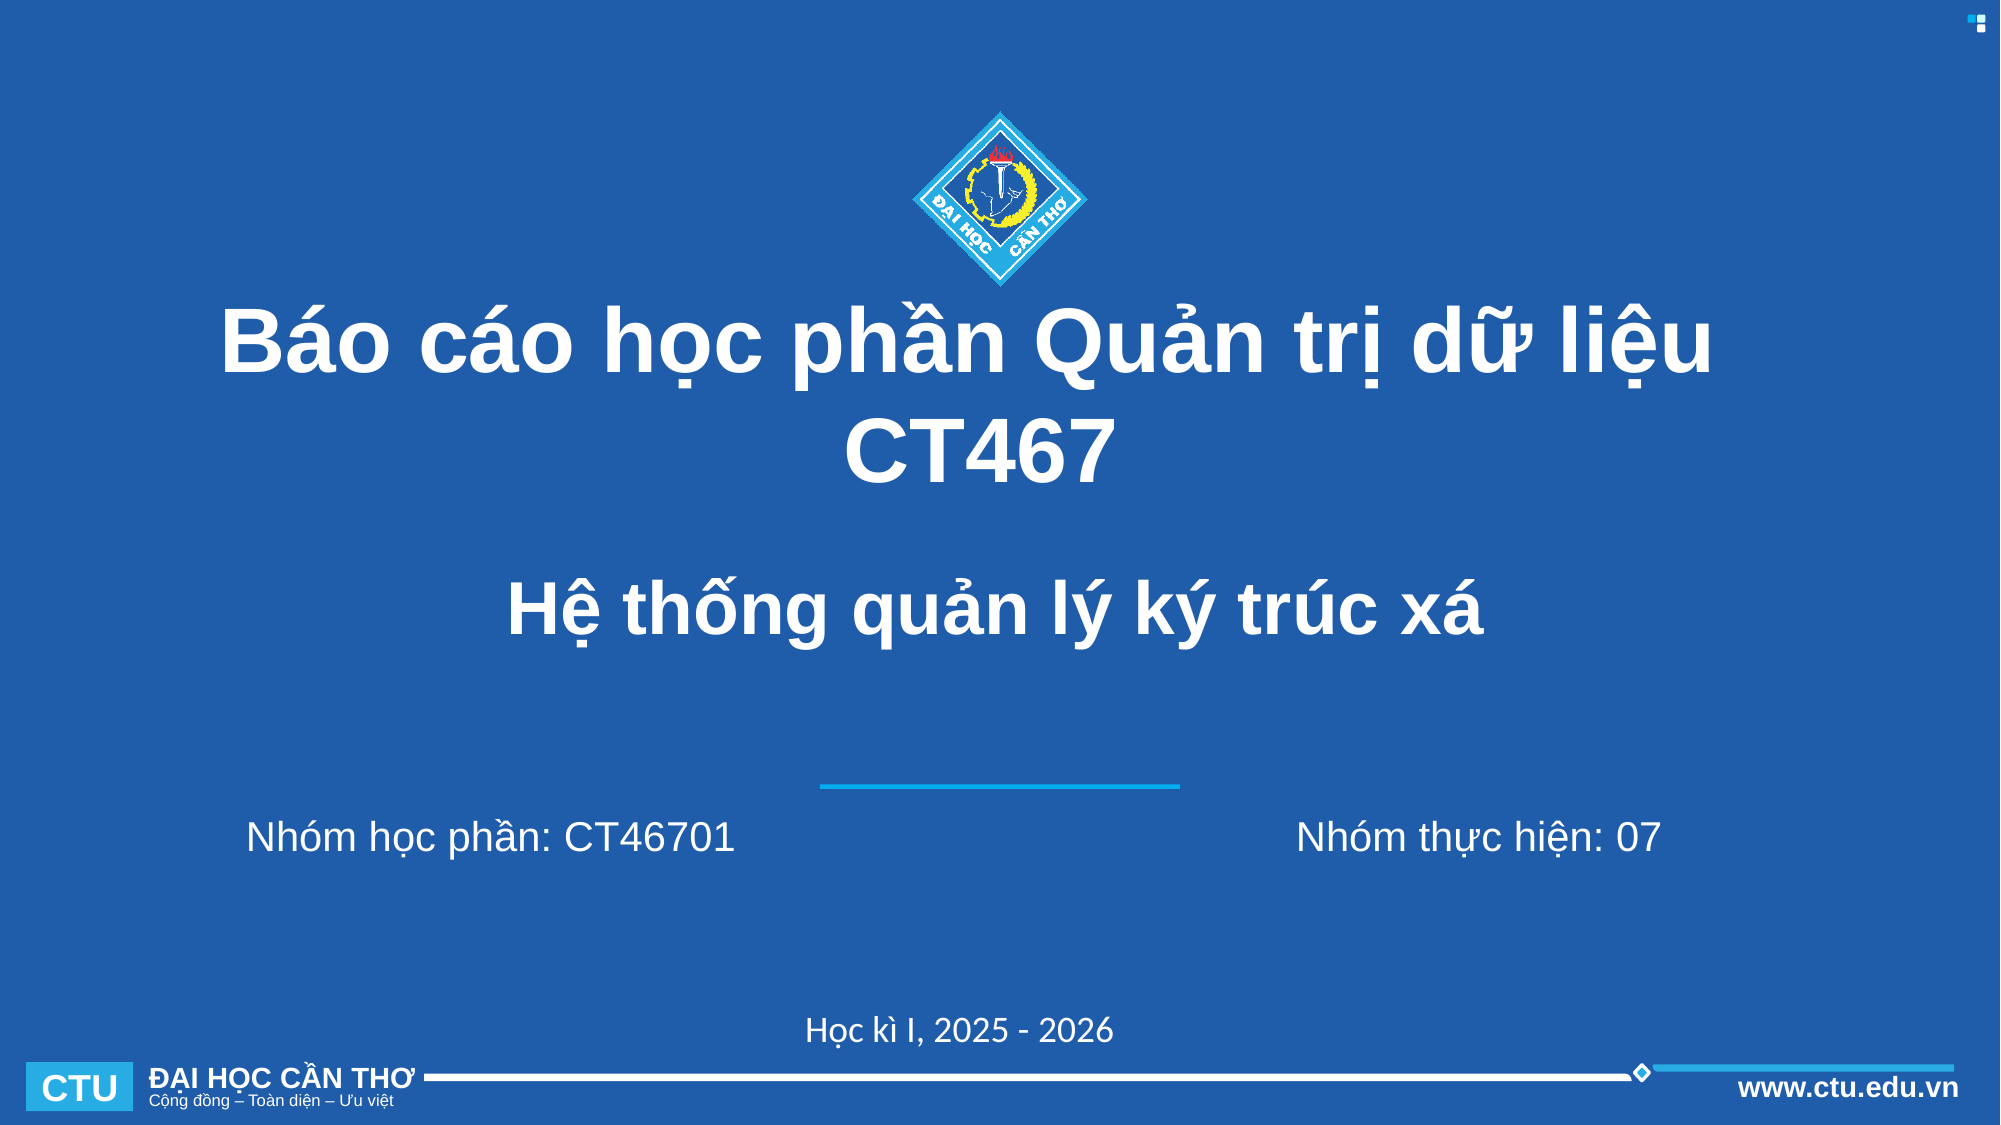

# Báo cáo học phần Quản trị dữ liệu CT467
Hệ thống quản lý ký trúc xá
	Nhóm học phần: CT46701				Nhóm thực hiện: 07
Học kì I, 2025 - 2026